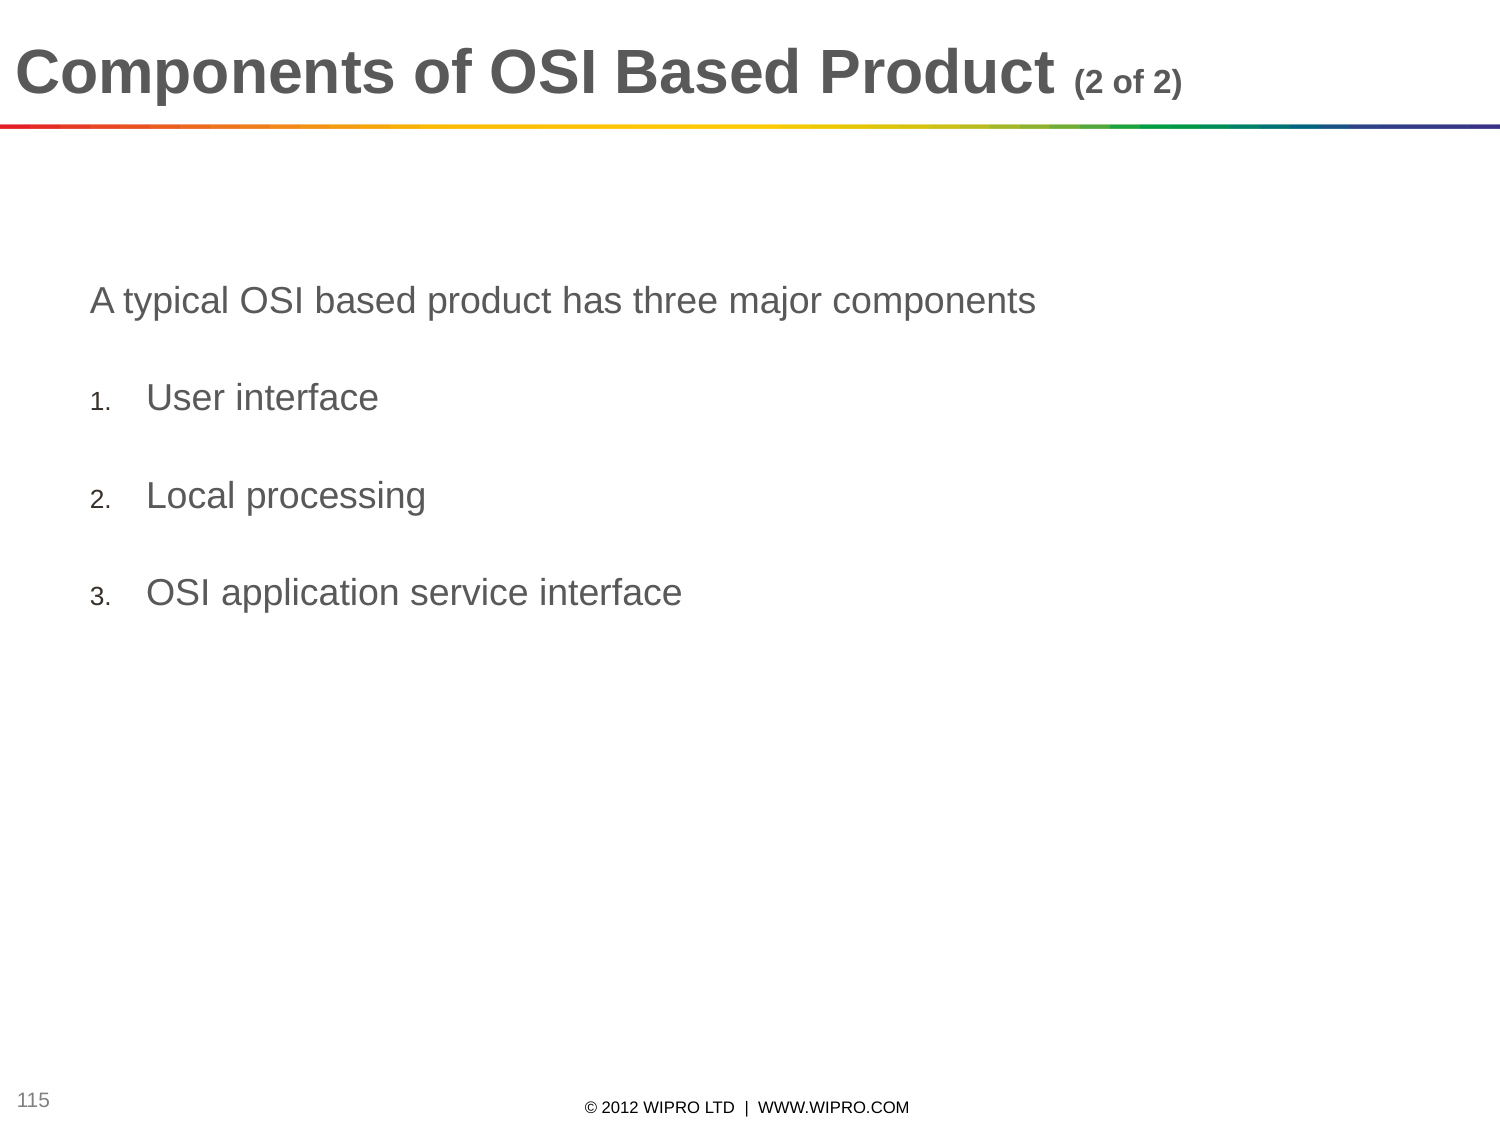

Components of OSI Based Product (2 of 2)
A typical OSI based product has three major components
User interface
Local processing
OSI application service interface